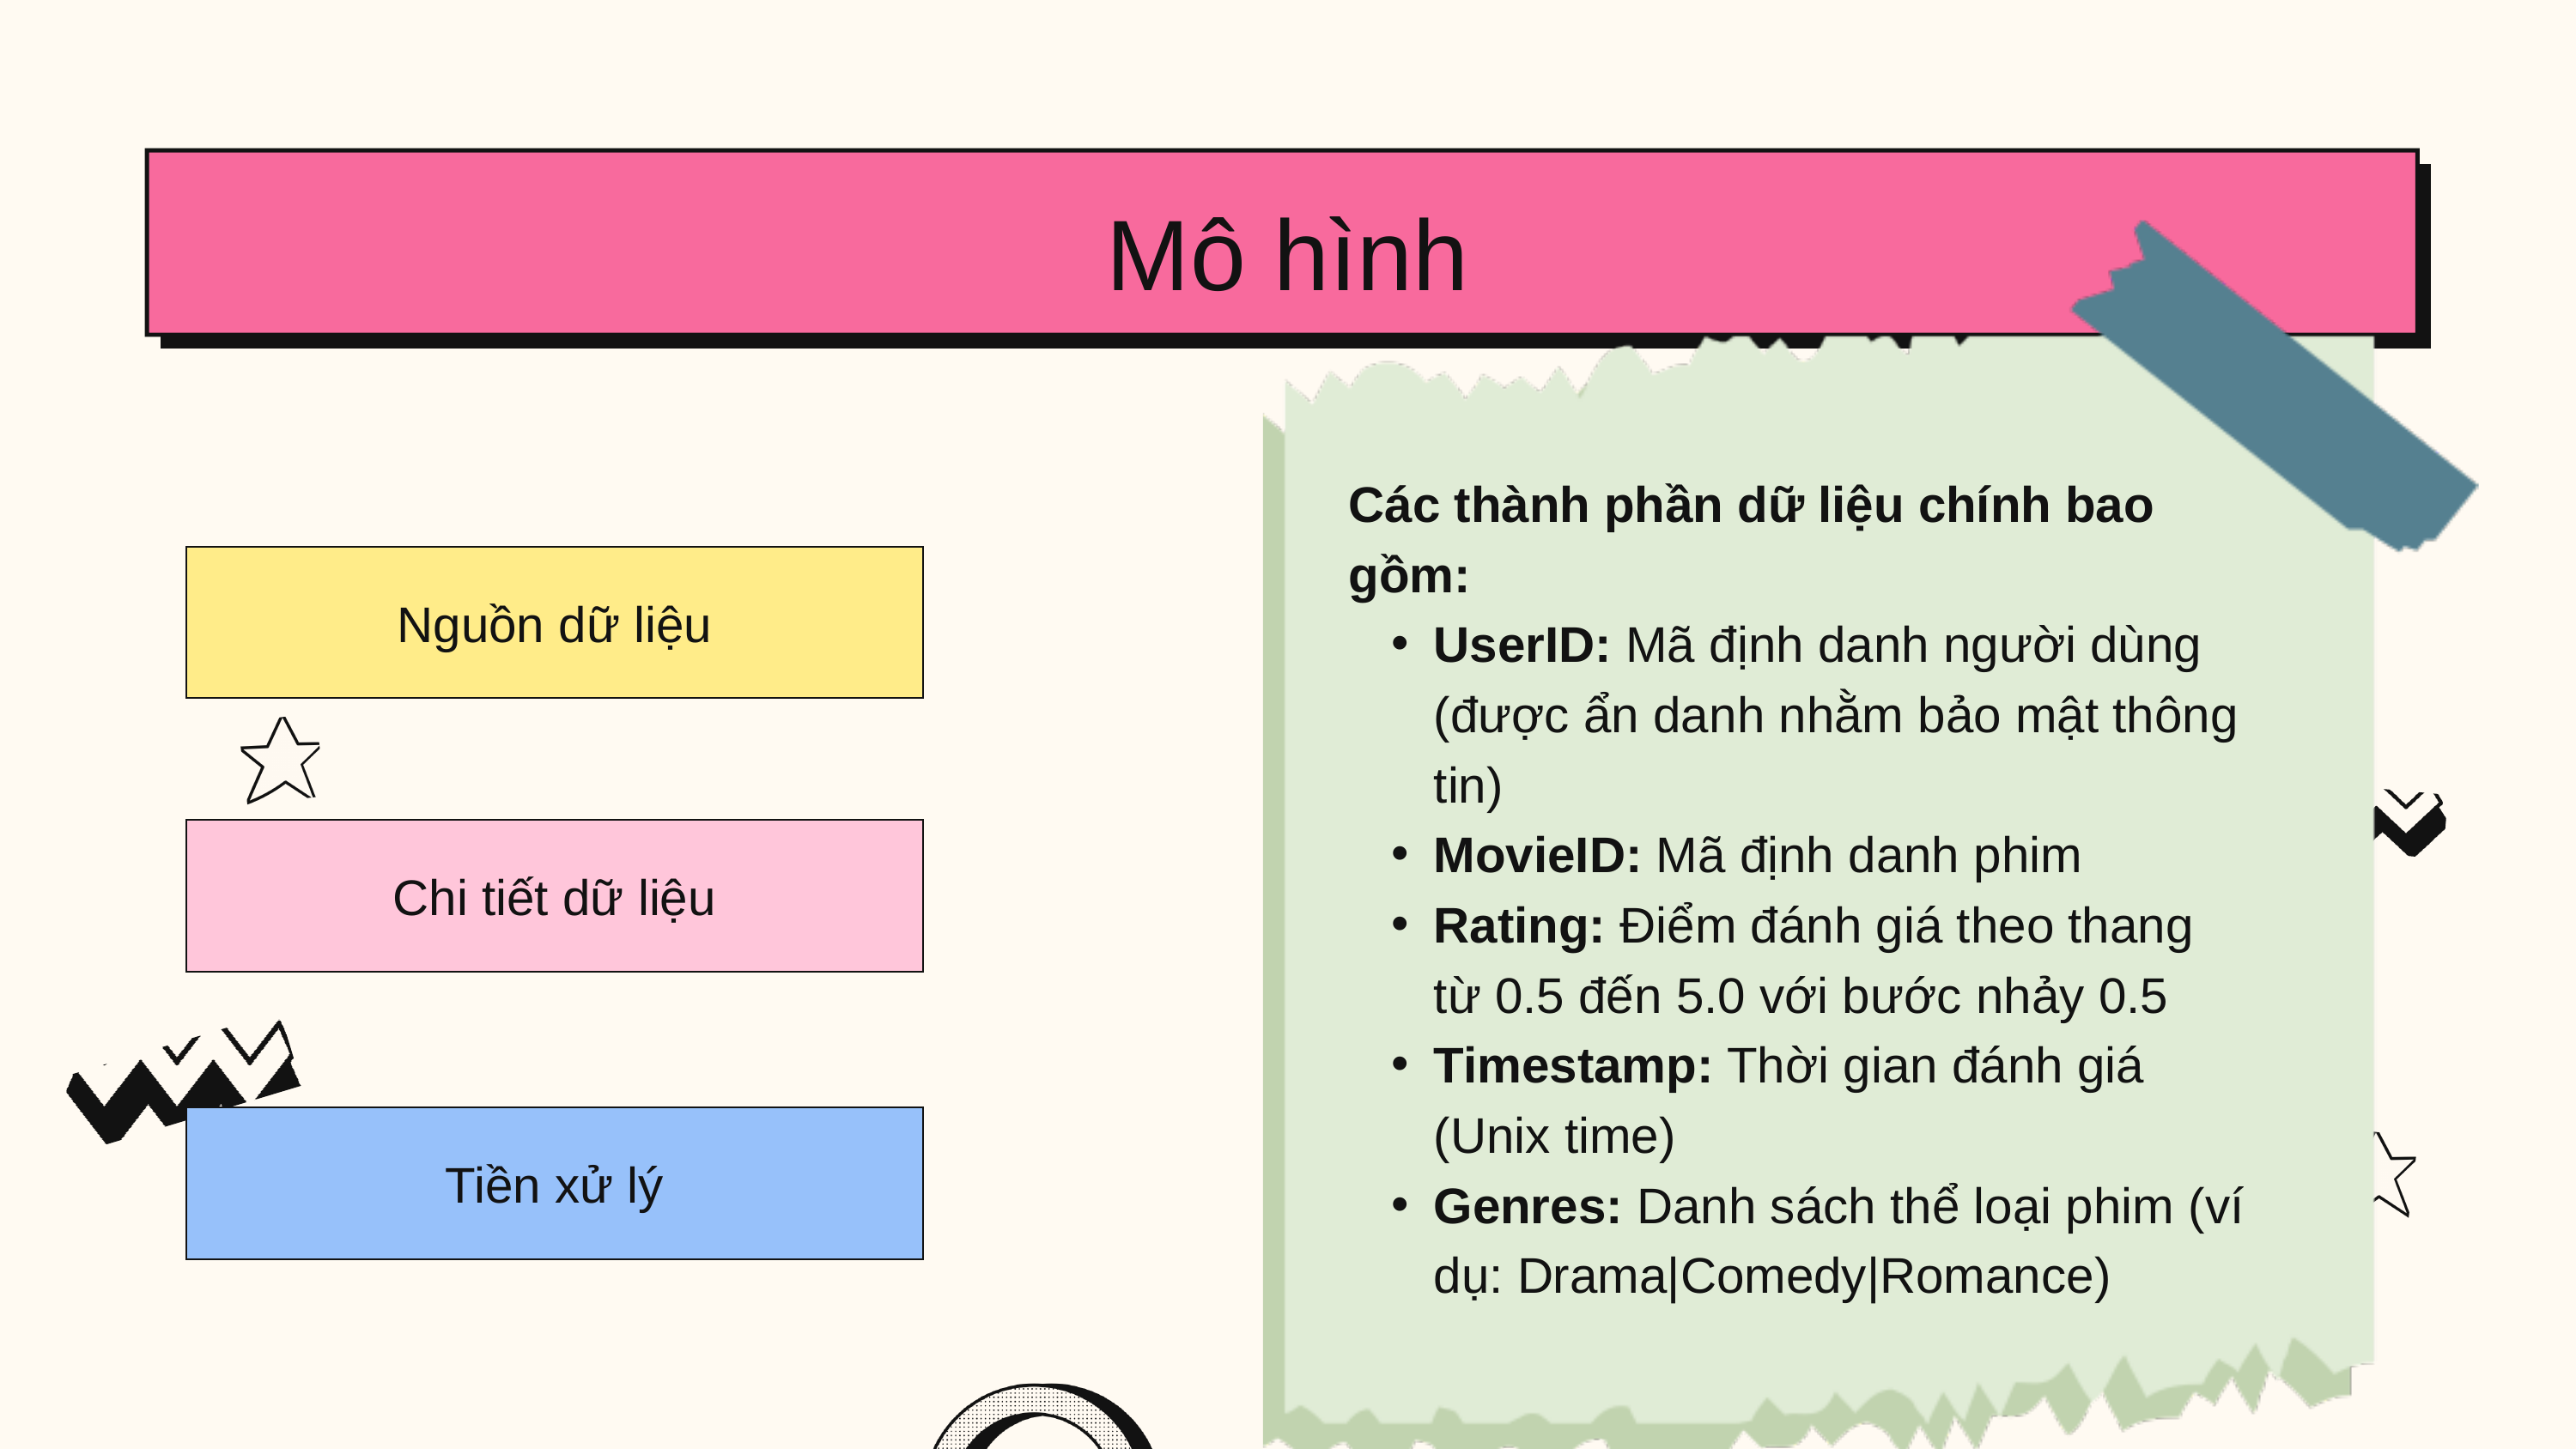

Mô hình

Các thành phần dữ liệu chính bao gồm:
UserID: Mã định danh người dùng (được ẩn danh nhằm bảo mật thông tin)
MovieID: Mã định danh phim
Rating: Điểm đánh giá theo thang từ 0.5 đến 5.0 với bước nhảy 0.5
Timestamp: Thời gian đánh giá (Unix time)
Genres: Danh sách thể loại phim (ví dụ: Drama|Comedy|Romance)

Nguồn dữ liệu

Chi tiết dữ liệu

Tiền xử lý